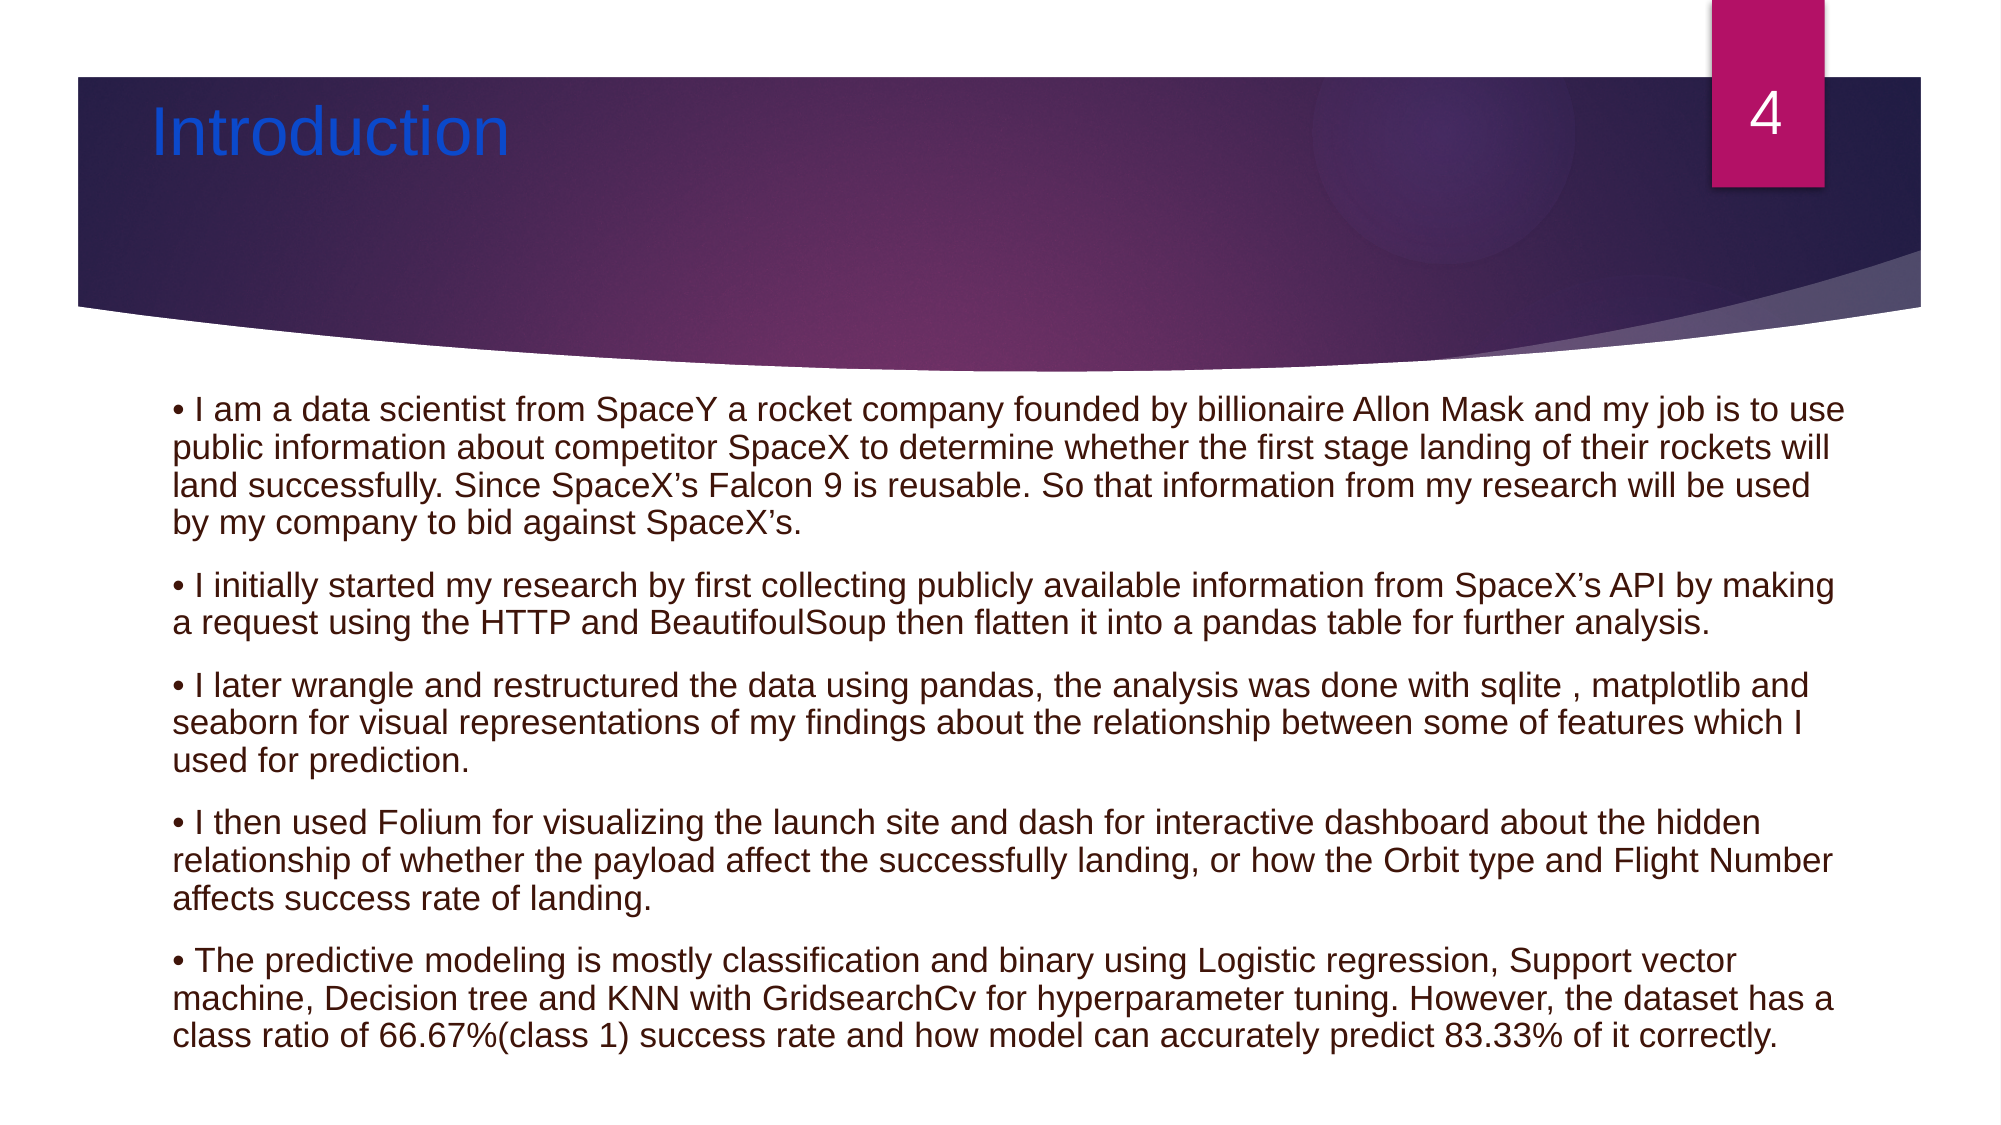

4
Introduction
• I am a data scientist from SpaceY a rocket company founded by billionaire Allon Mask and my job is to use public information about competitor SpaceX to determine whether the first stage landing of their rockets will land successfully. Since SpaceX’s Falcon 9 is reusable. So that information from my research will be used by my company to bid against SpaceX’s.
• I initially started my research by first collecting publicly available information from SpaceX’s API by making a request using the HTTP and BeautifoulSoup then flatten it into a pandas table for further analysis.
• I later wrangle and restructured the data using pandas, the analysis was done with sqlite , matplotlib and seaborn for visual representations of my findings about the relationship between some of features which I used for prediction.
• I then used Folium for visualizing the launch site and dash for interactive dashboard about the hidden relationship of whether the payload affect the successfully landing, or how the Orbit type and Flight Number affects success rate of landing.
• The predictive modeling is mostly classification and binary using Logistic regression, Support vector machine, Decision tree and KNN with GridsearchCv for hyperparameter tuning. However, the dataset has a class ratio of 66.67%(class 1) success rate and how model can accurately predict 83.33% of it correctly.